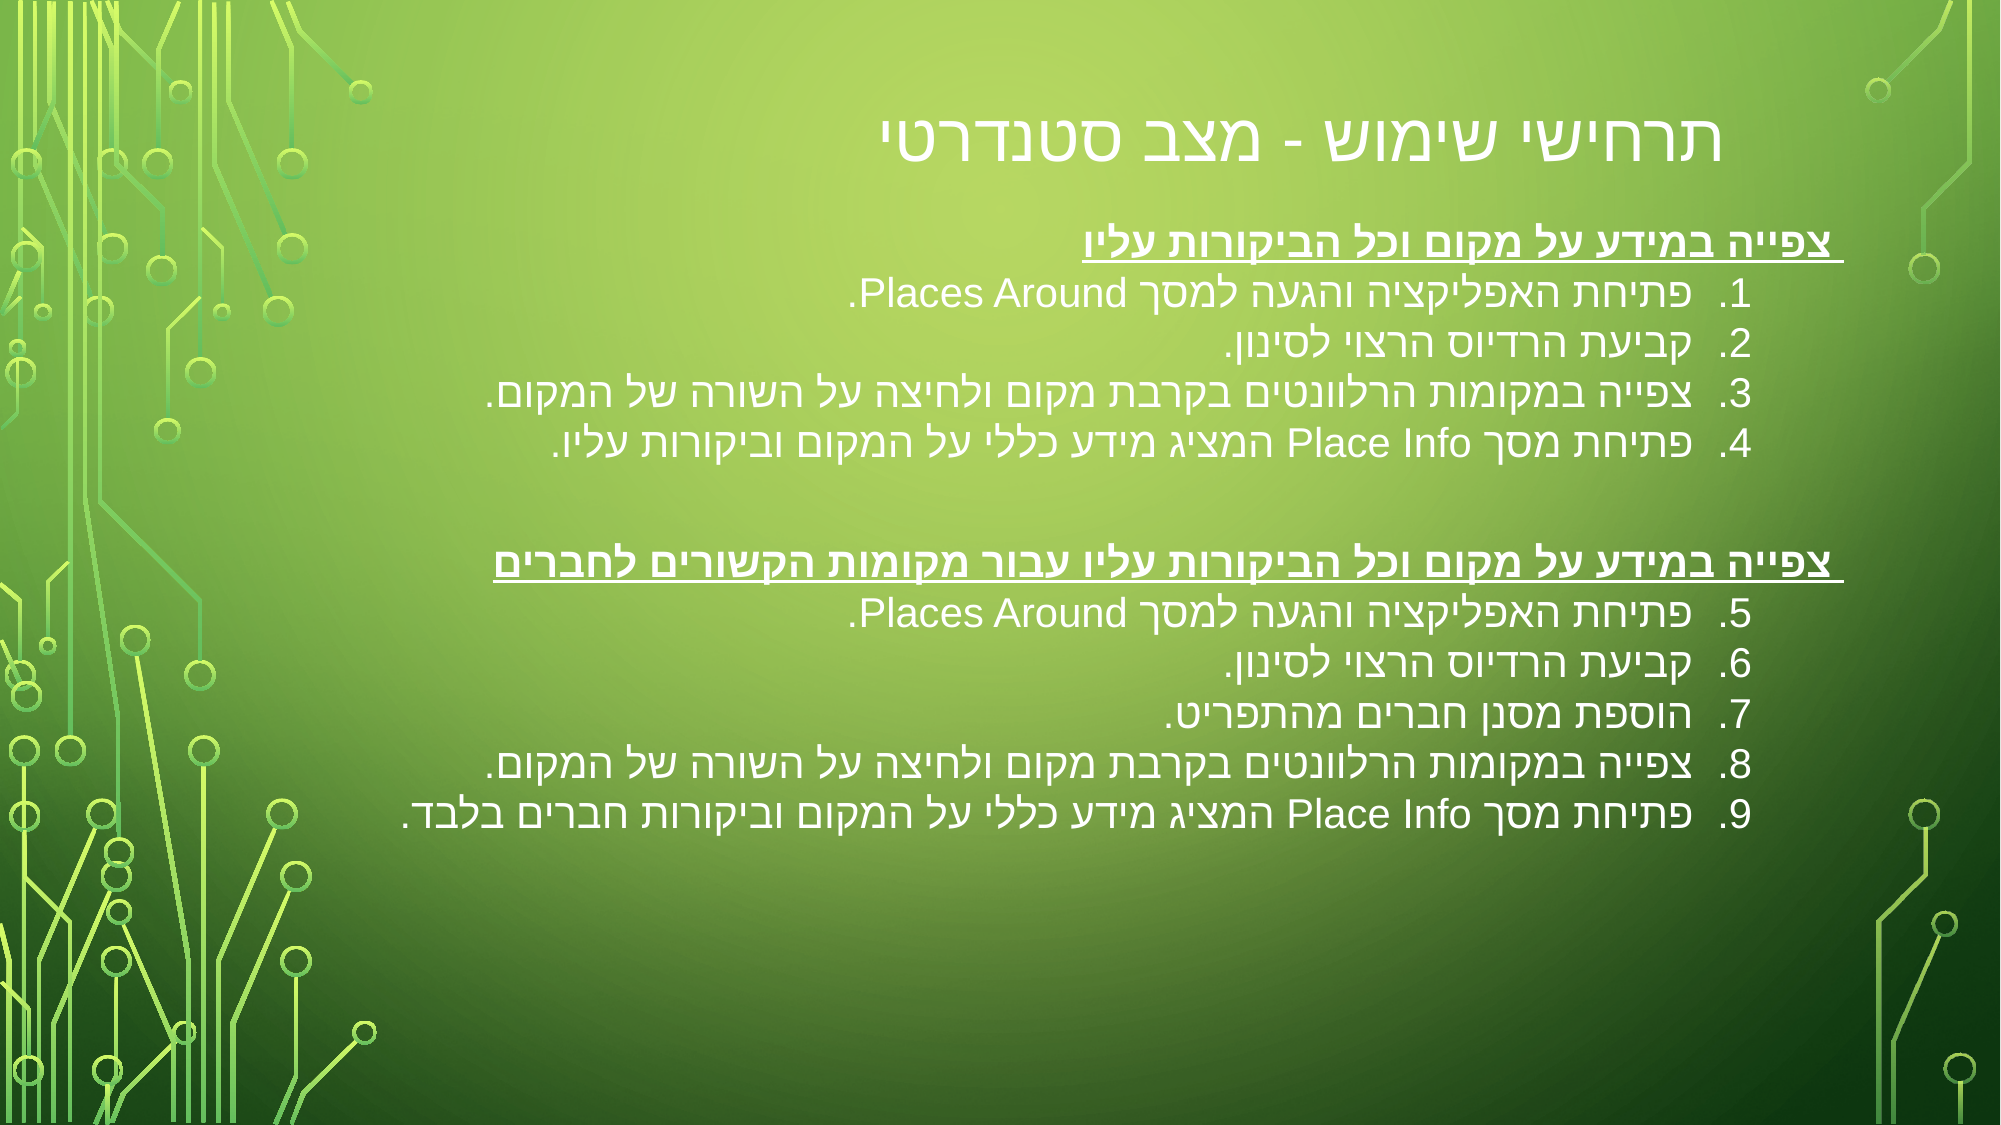

# תרחישי שימוש - מצב סטנדרטי
צפייה במידע על מקום וכל הביקורות עליו
פתיחת האפליקציה והגעה למסך Places Around.
קביעת הרדיוס הרצוי לסינון.
צפייה במקומות הרלוונטים בקרבת מקום ולחיצה על השורה של המקום.
פתיחת מסך Place Info המציג מידע כללי על המקום וביקורות עליו.
צפייה במידע על מקום וכל הביקורות עליו עבור מקומות הקשורים לחברים
פתיחת האפליקציה והגעה למסך Places Around.
קביעת הרדיוס הרצוי לסינון.
הוספת מסנן חברים מהתפריט.
צפייה במקומות הרלוונטים בקרבת מקום ולחיצה על השורה של המקום.
פתיחת מסך Place Info המציג מידע כללי על המקום וביקורות חברים בלבד.